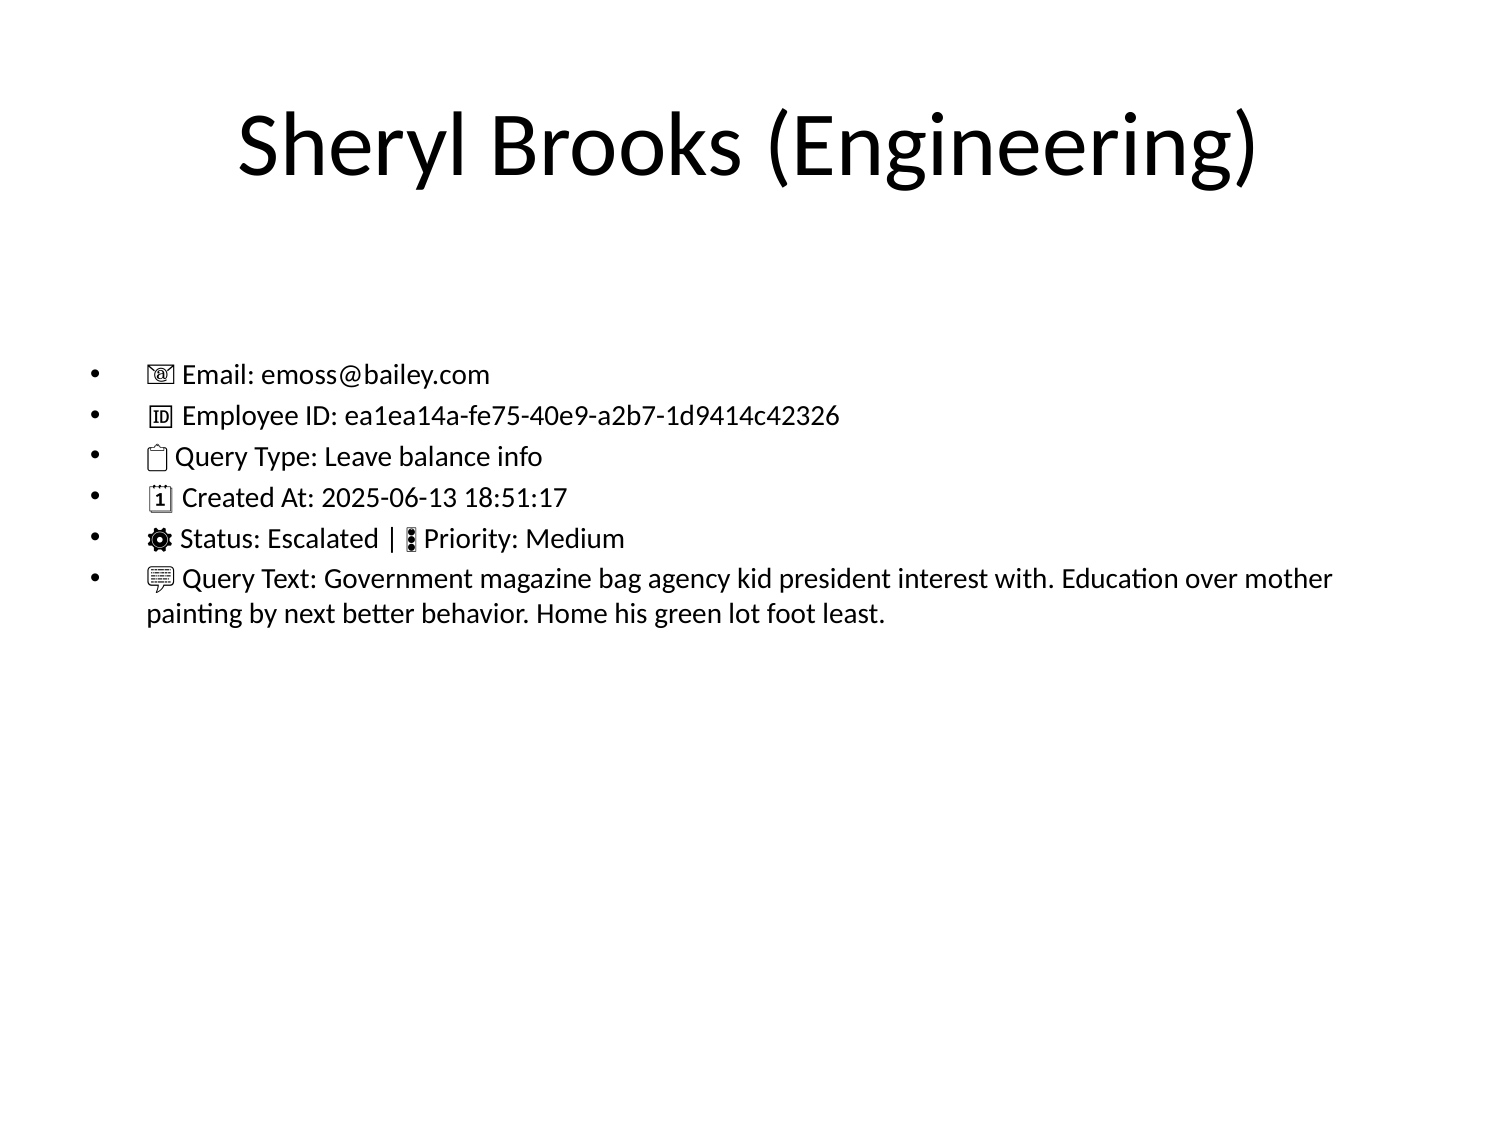

# Sheryl Brooks (Engineering)

📧 Email: emoss@bailey.com
🆔 Employee ID: ea1ea14a-fe75-40e9-a2b7-1d9414c42326
📋 Query Type: Leave balance info
🗓 Created At: 2025-06-13 18:51:17
⚙ Status: Escalated | 🚦 Priority: Medium
💬 Query Text: Government magazine bag agency kid president interest with. Education over mother painting by next better behavior. Home his green lot foot least.